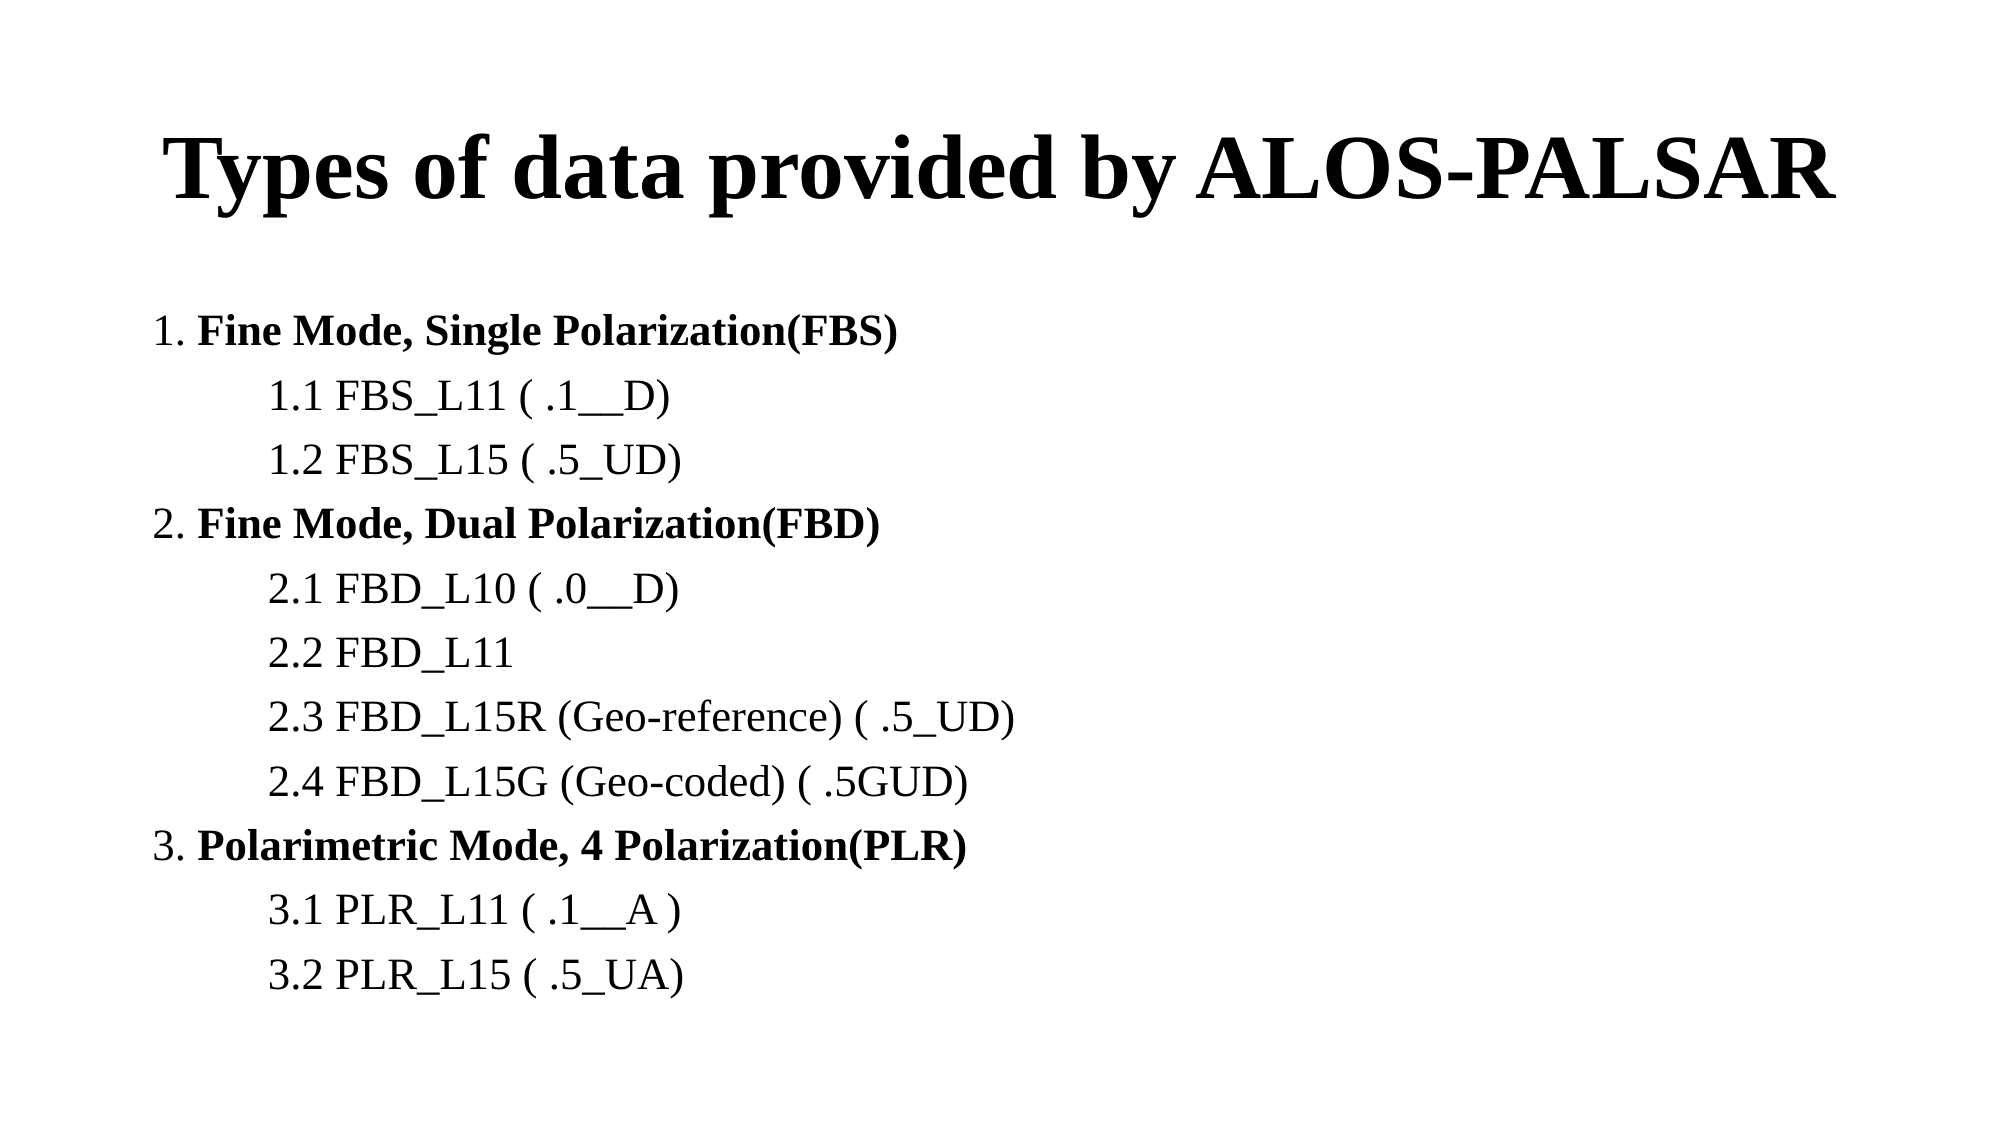

# Types of data provided by ALOS-PALSAR
1. Fine Mode, Single Polarization(FBS)
	1.1 FBS_L11 ( .1__D)
	1.2 FBS_L15 ( .5_UD)
2. Fine Mode, Dual Polarization(FBD)
	2.1 FBD_L10 ( .0__D)
	2.2 FBD_L11
	2.3 FBD_L15R (Geo-reference) ( .5_UD)
	2.4 FBD_L15G (Geo-coded) ( .5GUD)
3. Polarimetric Mode, 4 Polarization(PLR)
	3.1 PLR_L11 ( .1__A )
	3.2 PLR_L15 ( .5_UA)